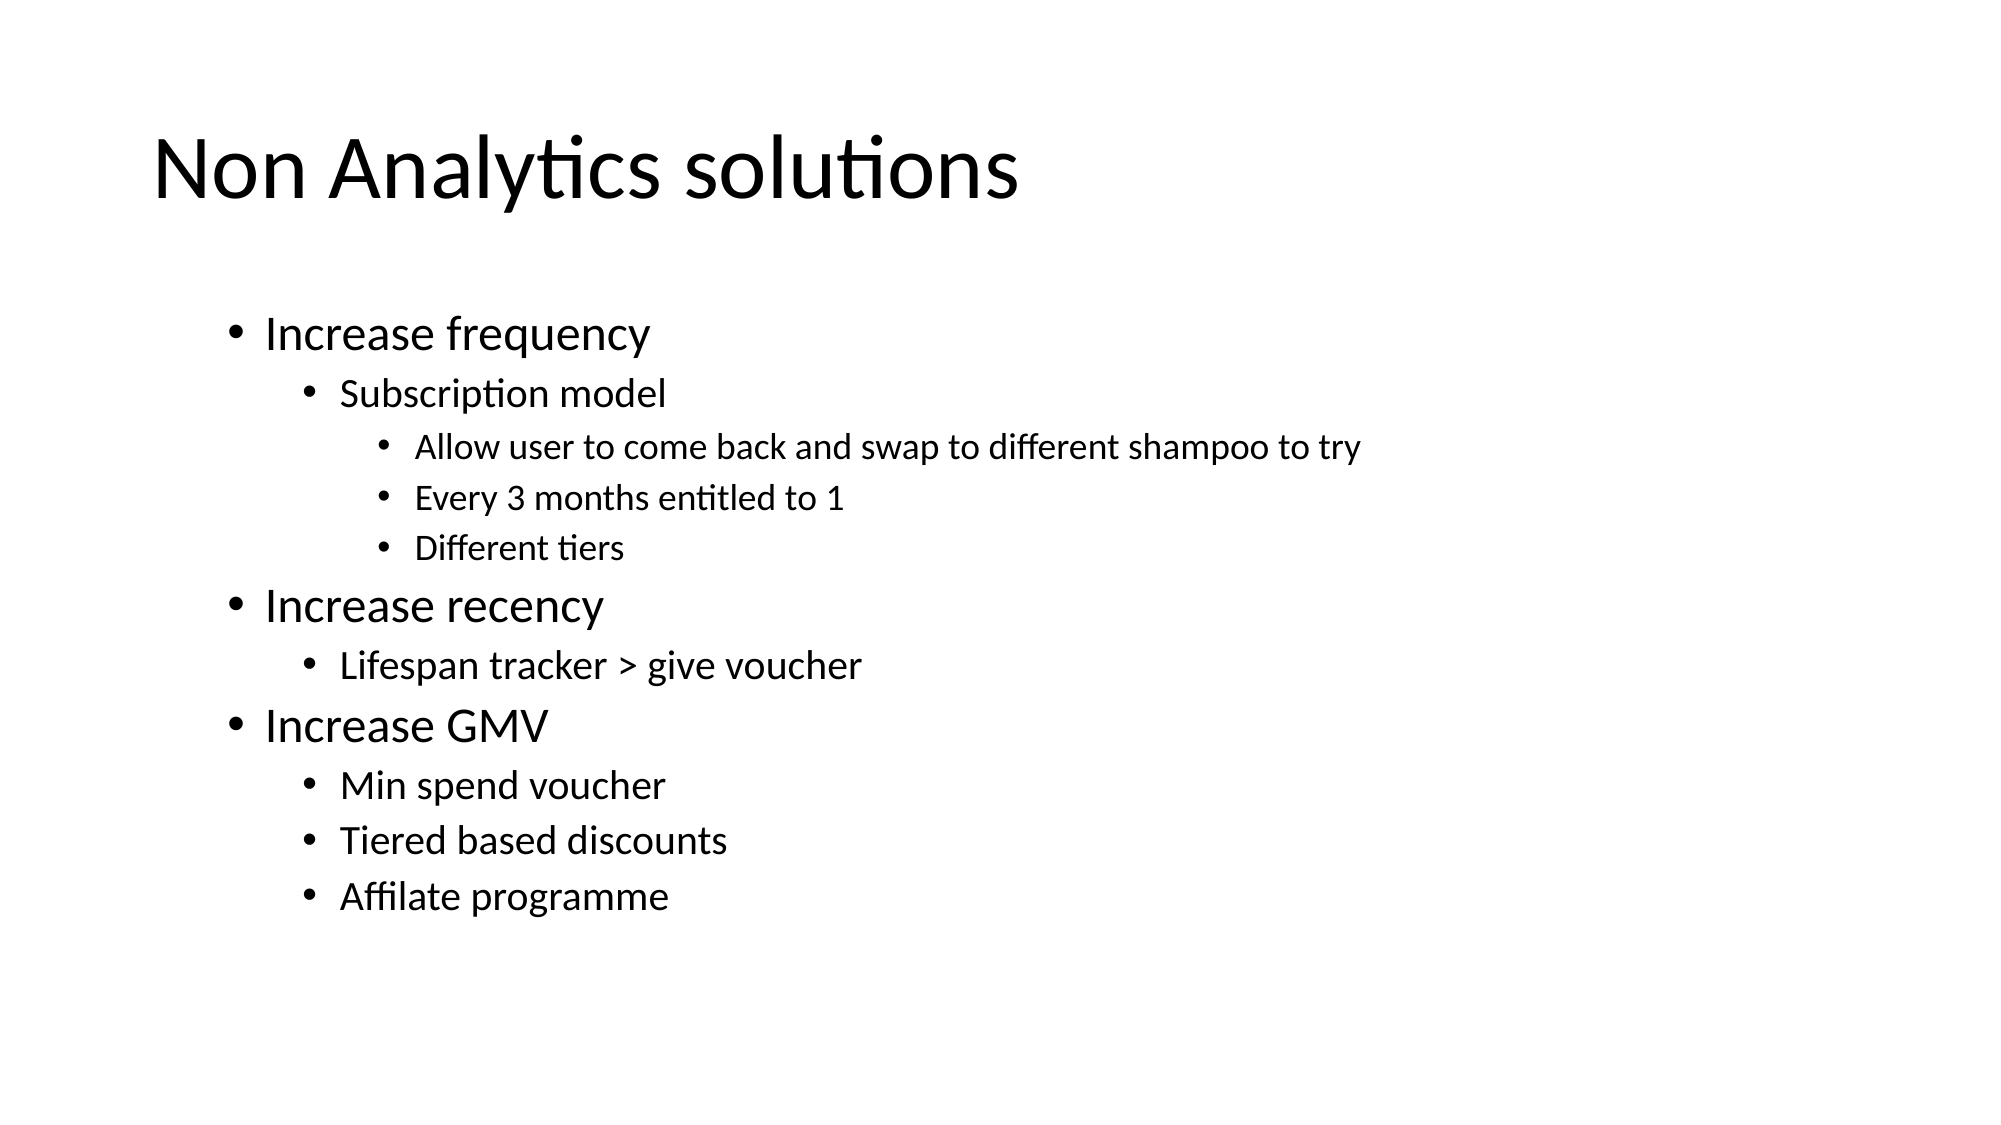

# Non Analytics solutions
Increase frequency
Subscription model
Allow user to come back and swap to different shampoo to try
Every 3 months entitled to 1
Different tiers
Increase recency
Lifespan tracker > give voucher
Increase GMV
Min spend voucher
Tiered based discounts
Affilate programme